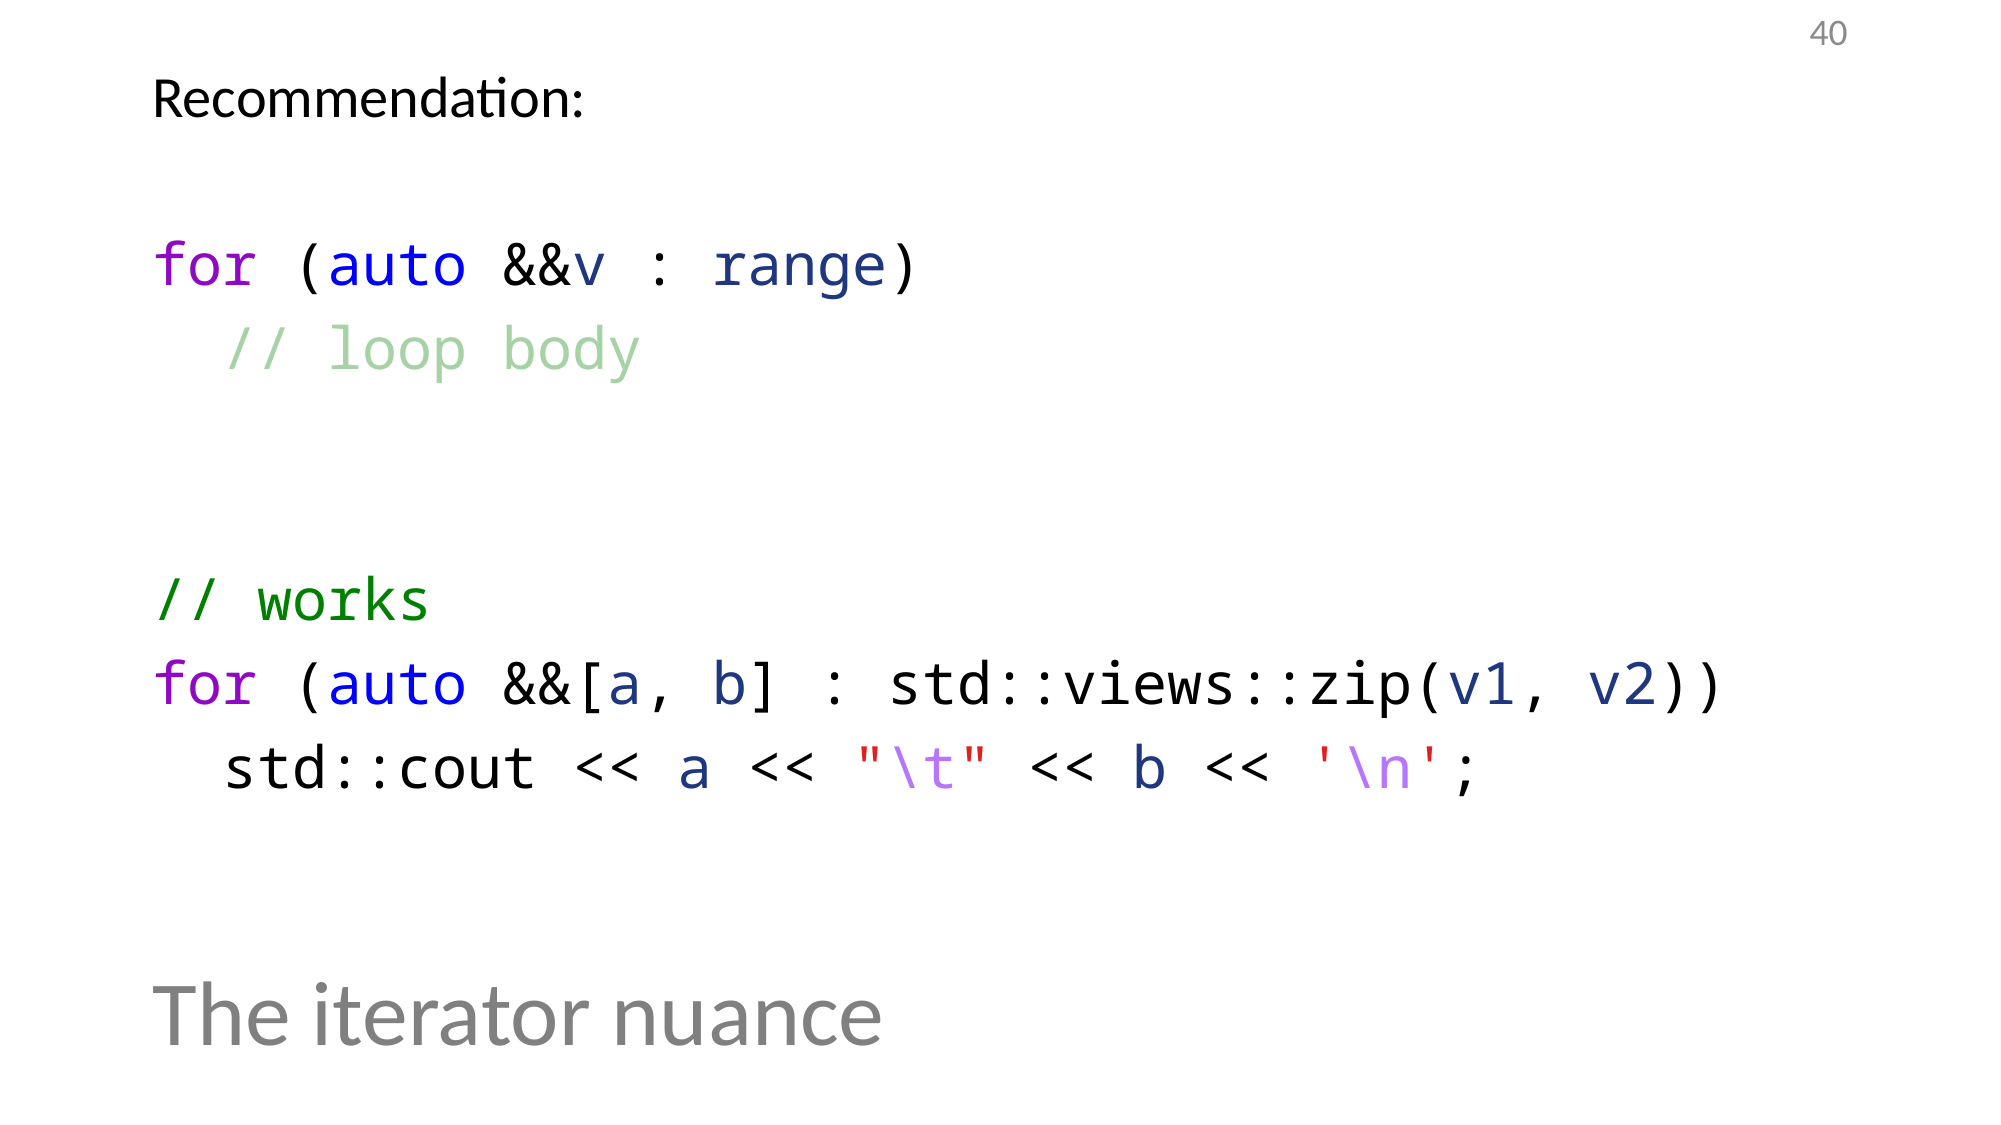

40
Recommendation:

for (auto &&v : range)
  // loop body

// works
for (auto &&[a, b] : std::views::zip(v1, v2))
  std::cout << a << "\t" << b << '\n';
# The iterator nuance